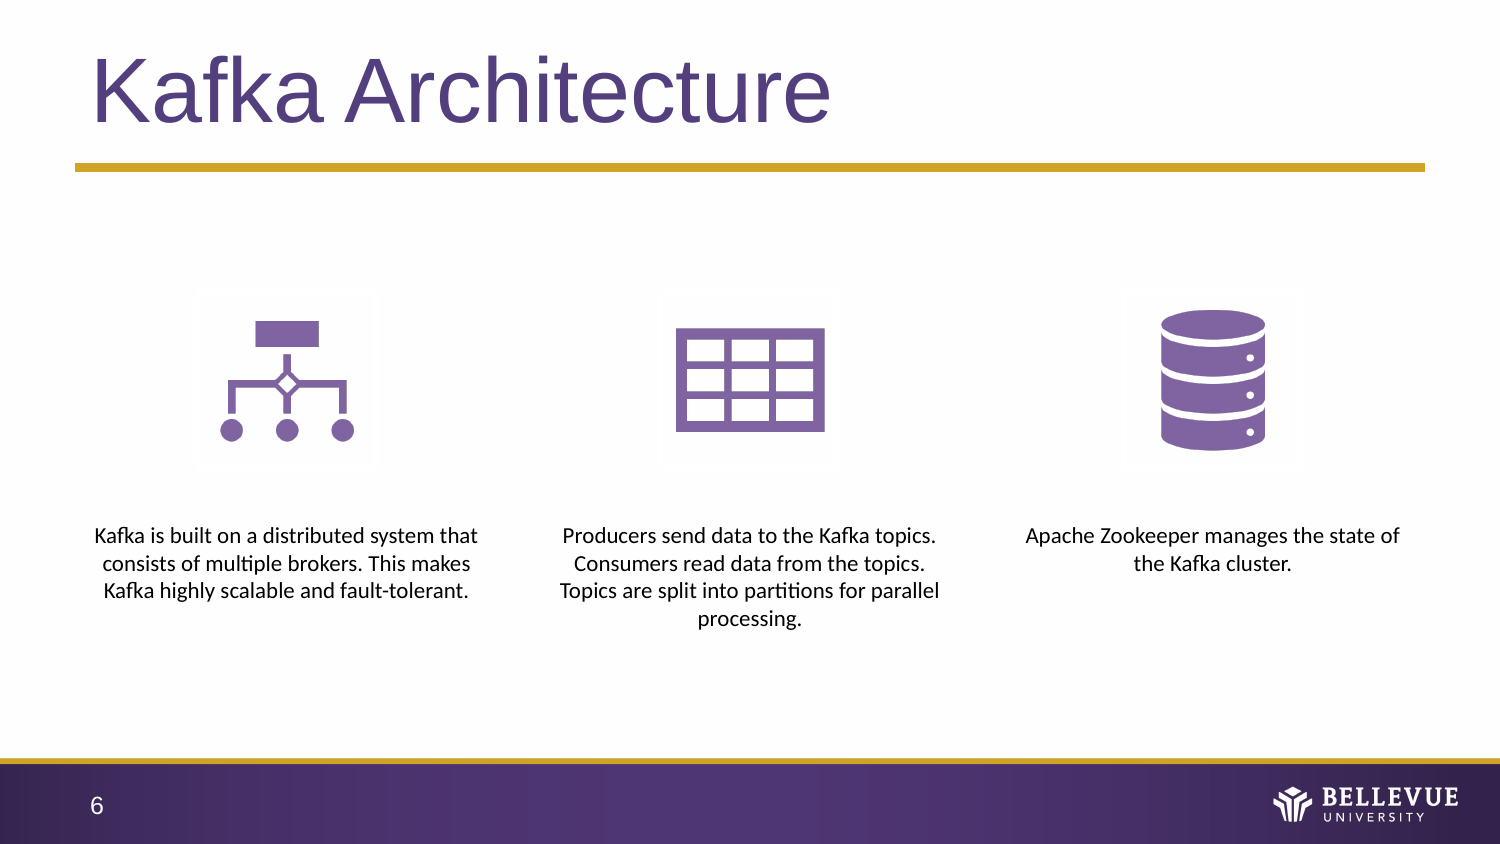

# Kafka Architecture
Kafka is built on a distributed system that consists of multiple brokers. This makes Kafka highly scalable and fault-tolerant.
Producers send data to the Kafka topics. Consumers read data from the topics. Topics are split into partitions for parallel processing.
Apache Zookeeper manages the state of the Kafka cluster.